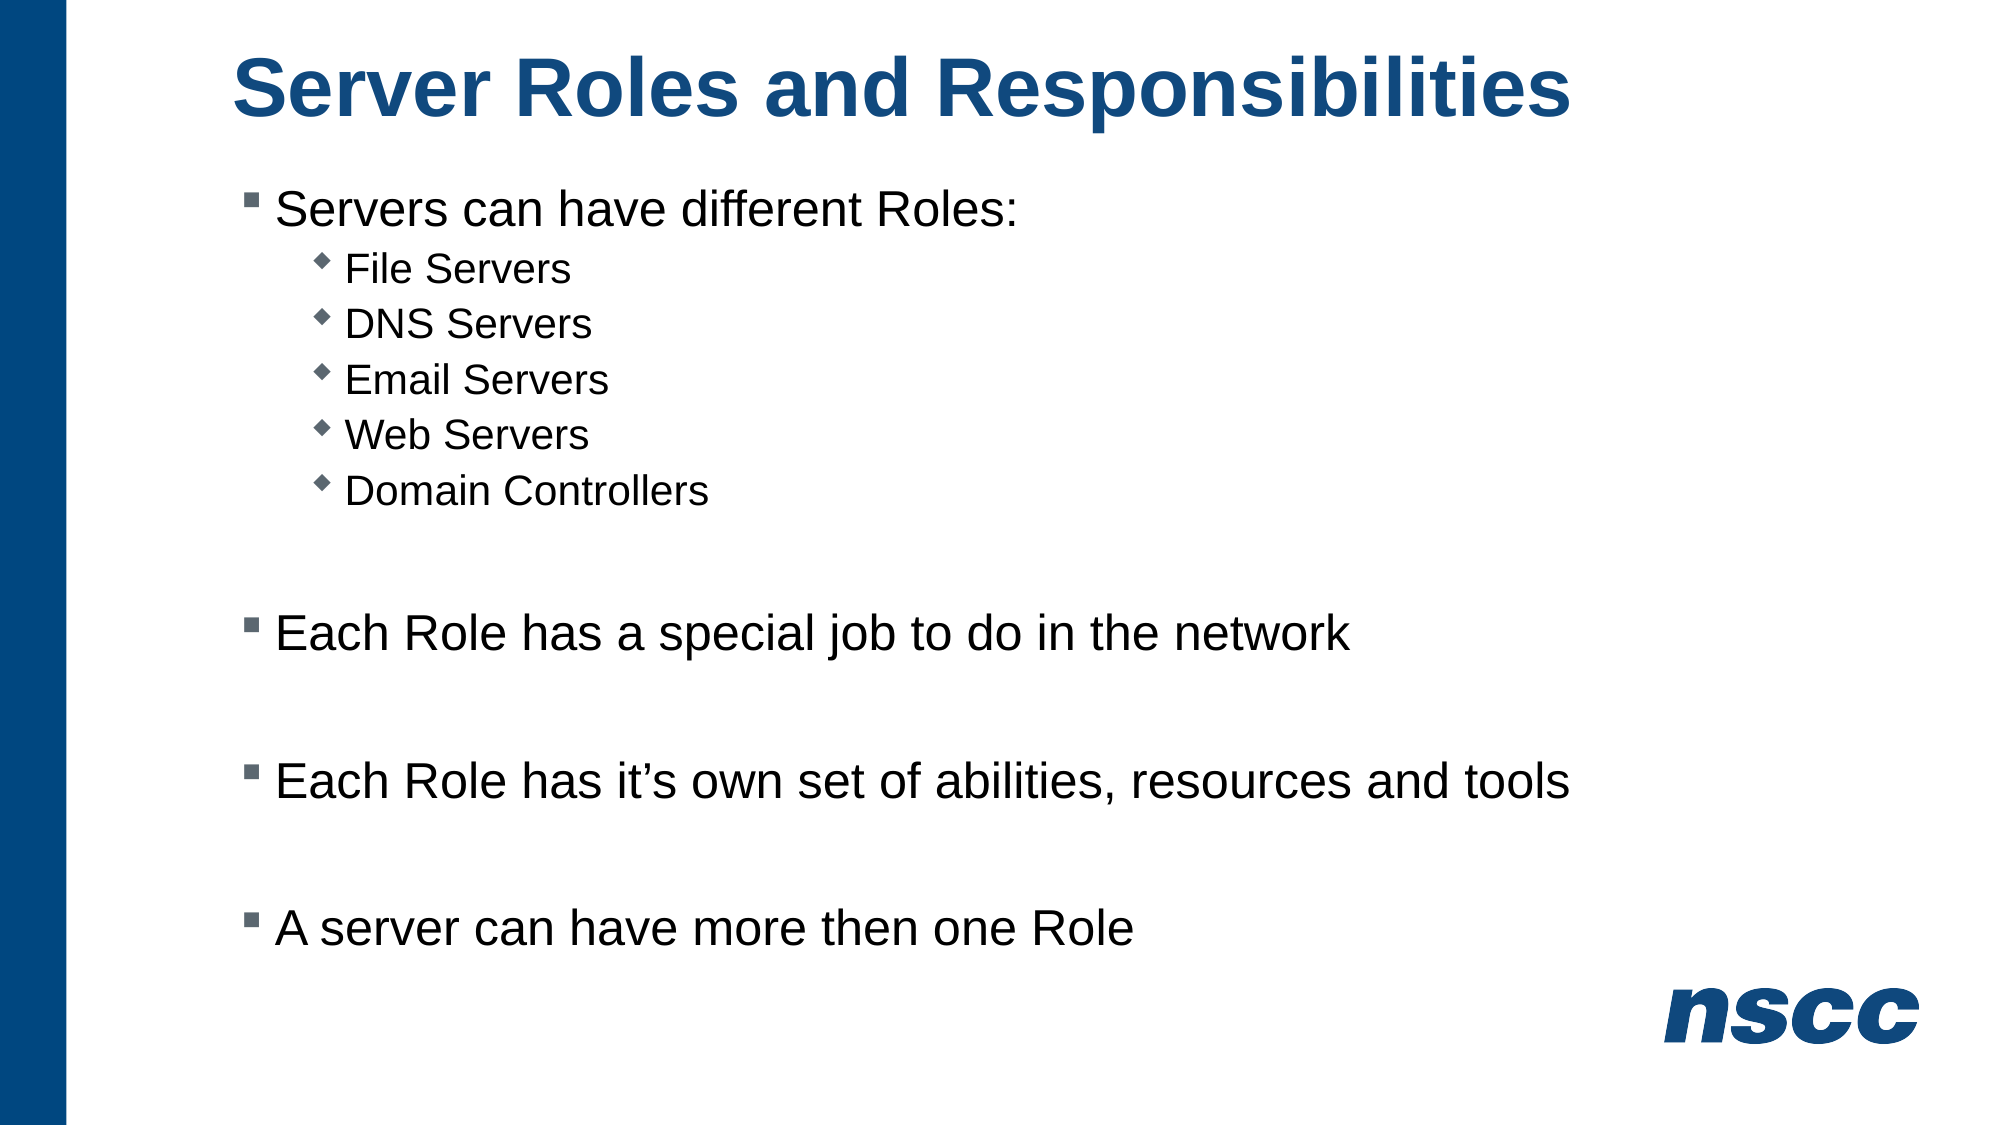

# Server Roles and Responsibilities
Servers can have different Roles:
File Servers
DNS Servers
Email Servers
Web Servers
Domain Controllers

Each Role has a special job to do in the network

Each Role has it’s own set of abilities, resources and tools

A server can have more then one Role